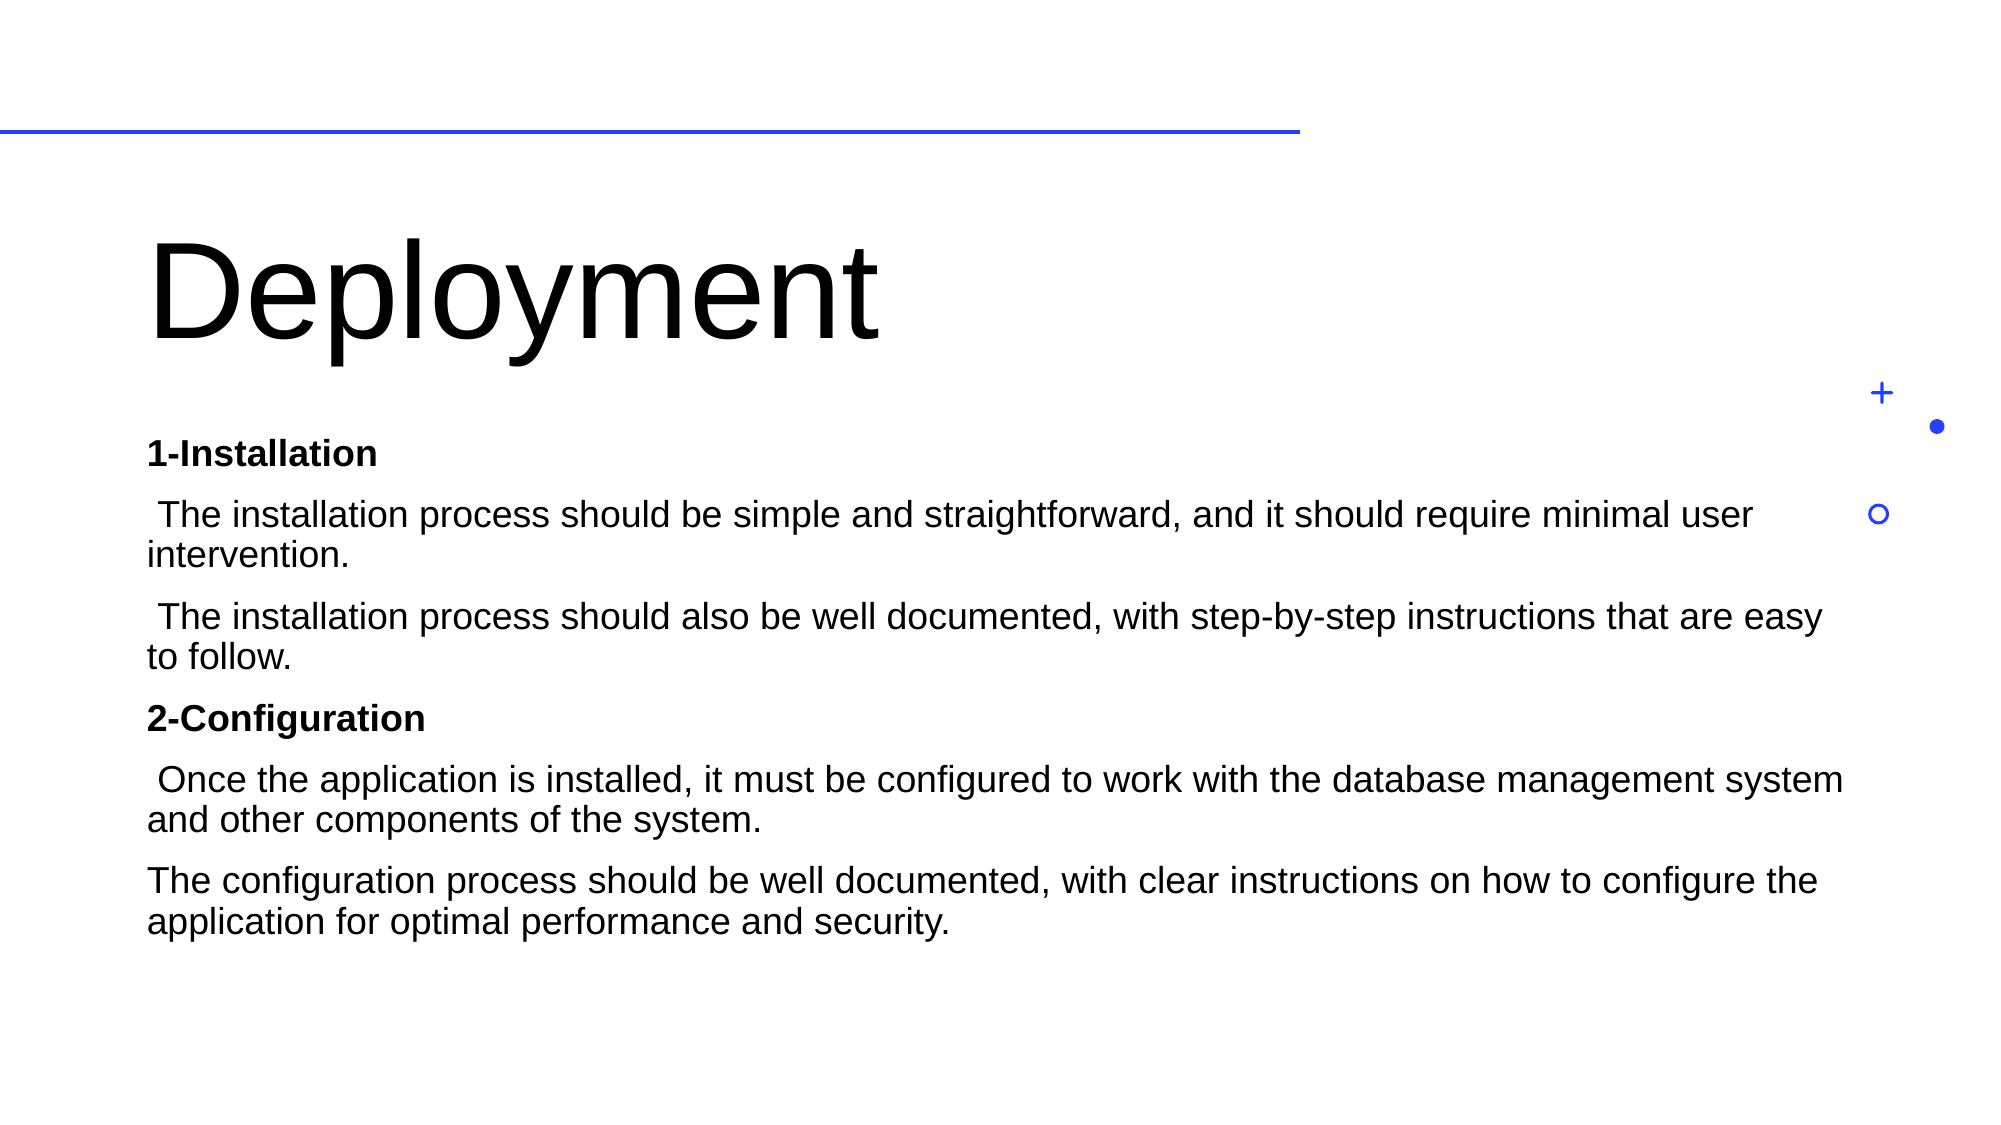

# Deployment

1-Installation
 The installation process should be simple and straightforward, and it should require minimal user intervention.
 The installation process should also be well documented, with step-by-step instructions that are easy to follow.
2-Configuration
 Once the application is installed, it must be configured to work with the database management system and other components of the system.
The configuration process should be well documented, with clear instructions on how to configure the application for optimal performance and security.